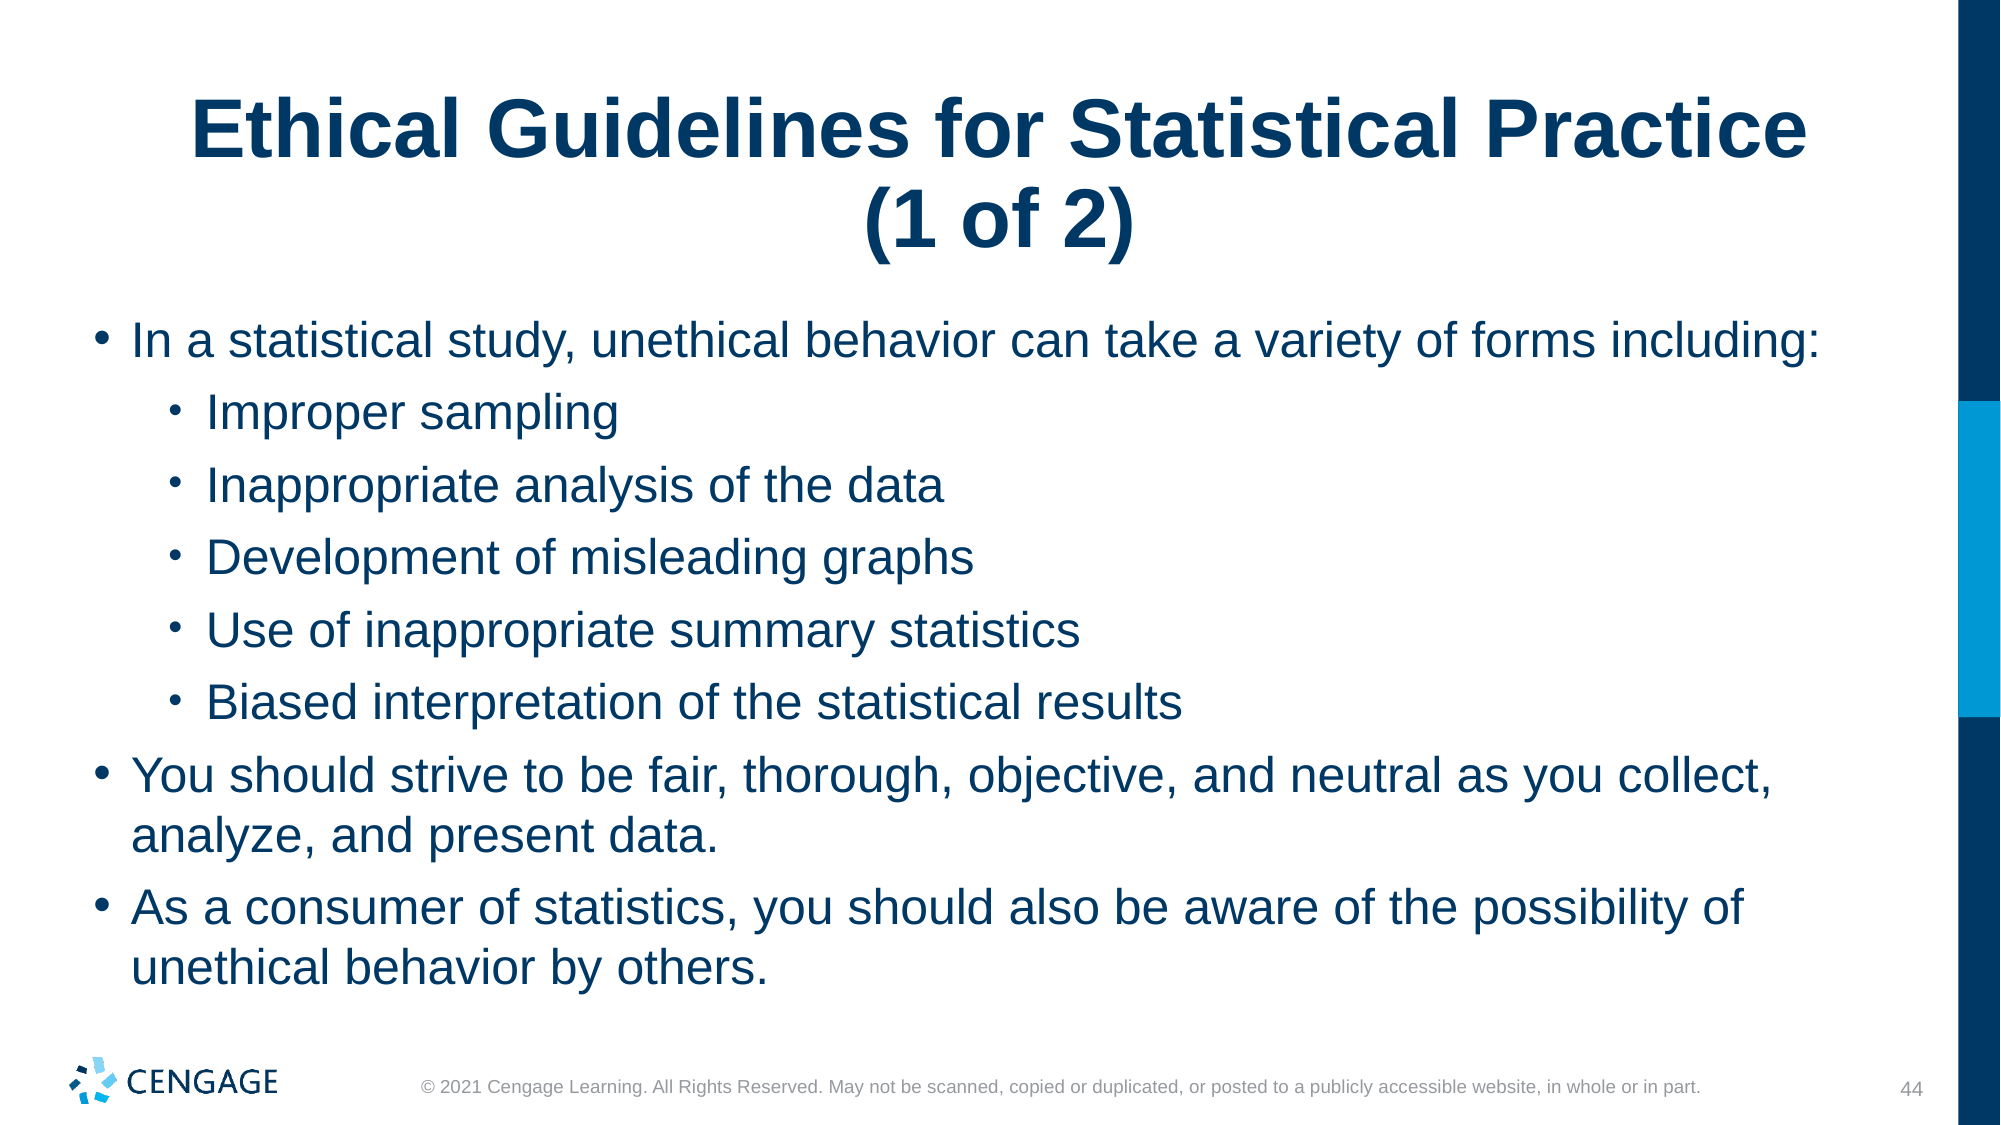

# Ethical Guidelines for Statistical Practice (1 of 2)
In a statistical study, unethical behavior can take a variety of forms including:
Improper sampling
Inappropriate analysis of the data
Development of misleading graphs
Use of inappropriate summary statistics
Biased interpretation of the statistical results
You should strive to be fair, thorough, objective, and neutral as you collect, analyze, and present data.
As a consumer of statistics, you should also be aware of the possibility of unethical behavior by others.